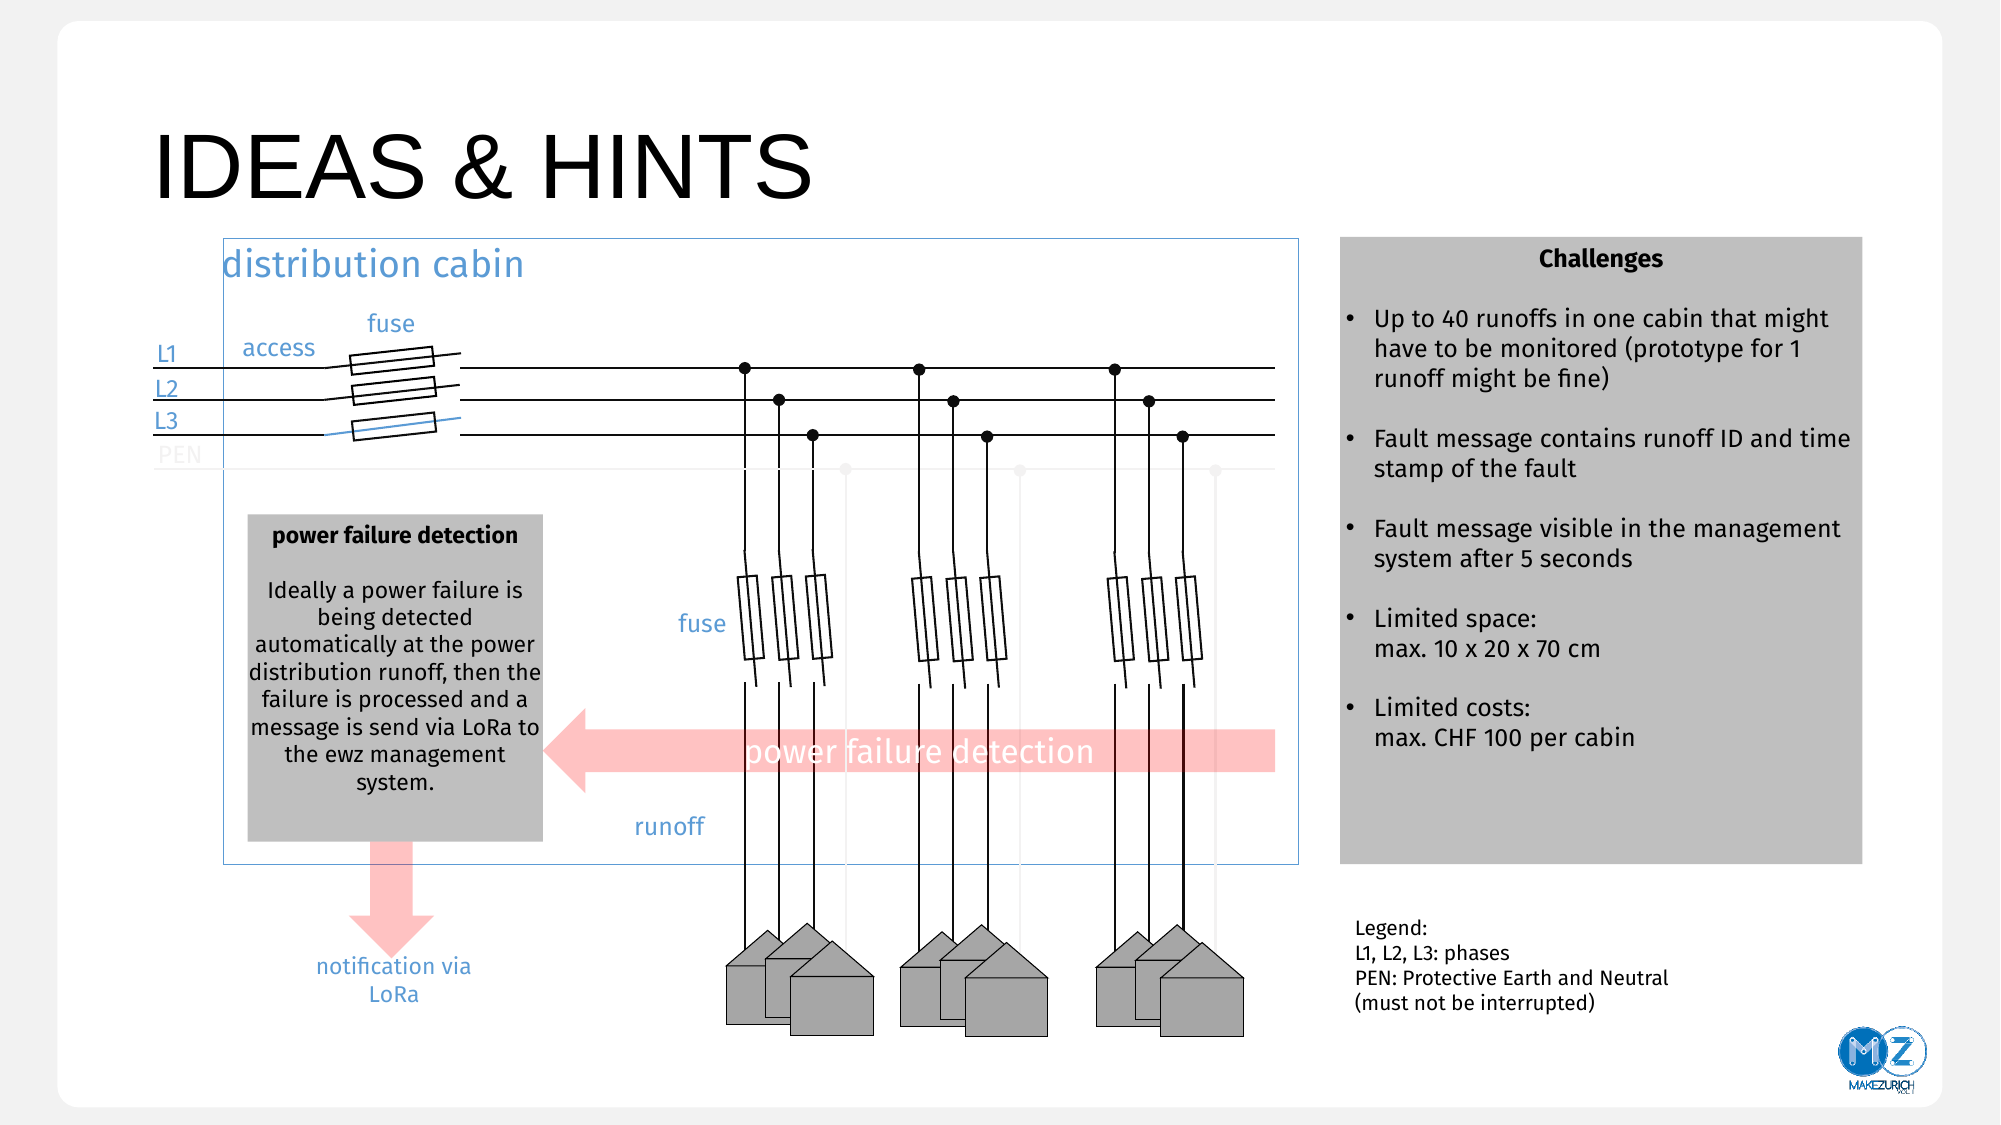

# Ideas & Hints
Challenges

Up to 40 runoffs in one cabin that might have to be monitored (prototype for 1 runoff might be fine)

Fault message contains runoff ID and time stamp of the fault

Fault message visible in the management system after 5 seconds

Limited space:
max. 10 x 20 x 70 cm

Limited costs:
max. CHF 100 per cabin

distribution cabin
fuse
access
L1

L2

L3

PEN
power failure detection

Ideally a power failure is being detected automatically at the power distribution runoff, then the failure is processed and a message is send via LoRa to the ewz management system.

fuse
power failure detection
runoff

Legend:
L1, L2, L3: phases
PEN: Protective Earth and Neutral (must not be interrupted)

notification via LoRa